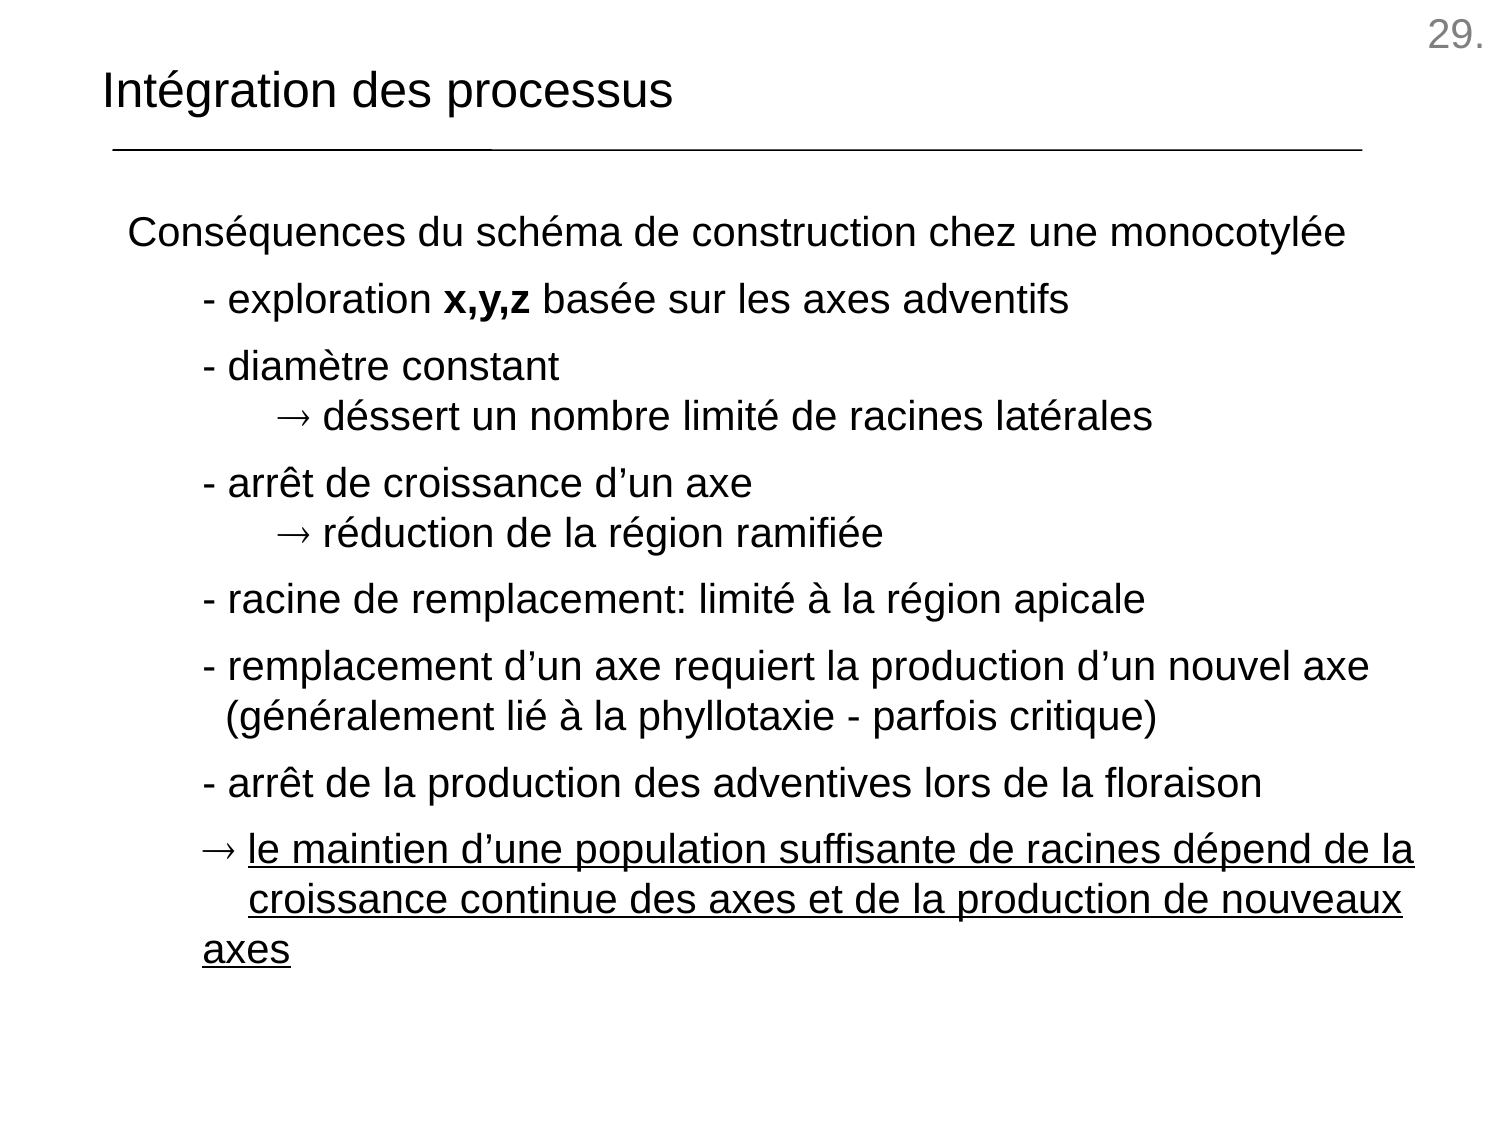

Intégration des processus

Conséquences du schéma de construction chez une monocotylée
- exploration x,y,z basée sur les axes adventifs
- diamètre constant
→ déssert un nombre limité de racines latérales
- arrêt de croissance d’un axe
→ réduction de la région ramifiée
- racine de remplacement: limité à la région apicale
- remplacement d’un axe requiert la production d’un nouvel axe
  (généralement lié à la phyllotaxie - parfois critique)
- arrêt de la production des adventives lors de la floraison
→ le maintien d’une population suffisante de racines dépend de la
    croissance continue des axes et de la production de nouveaux axes